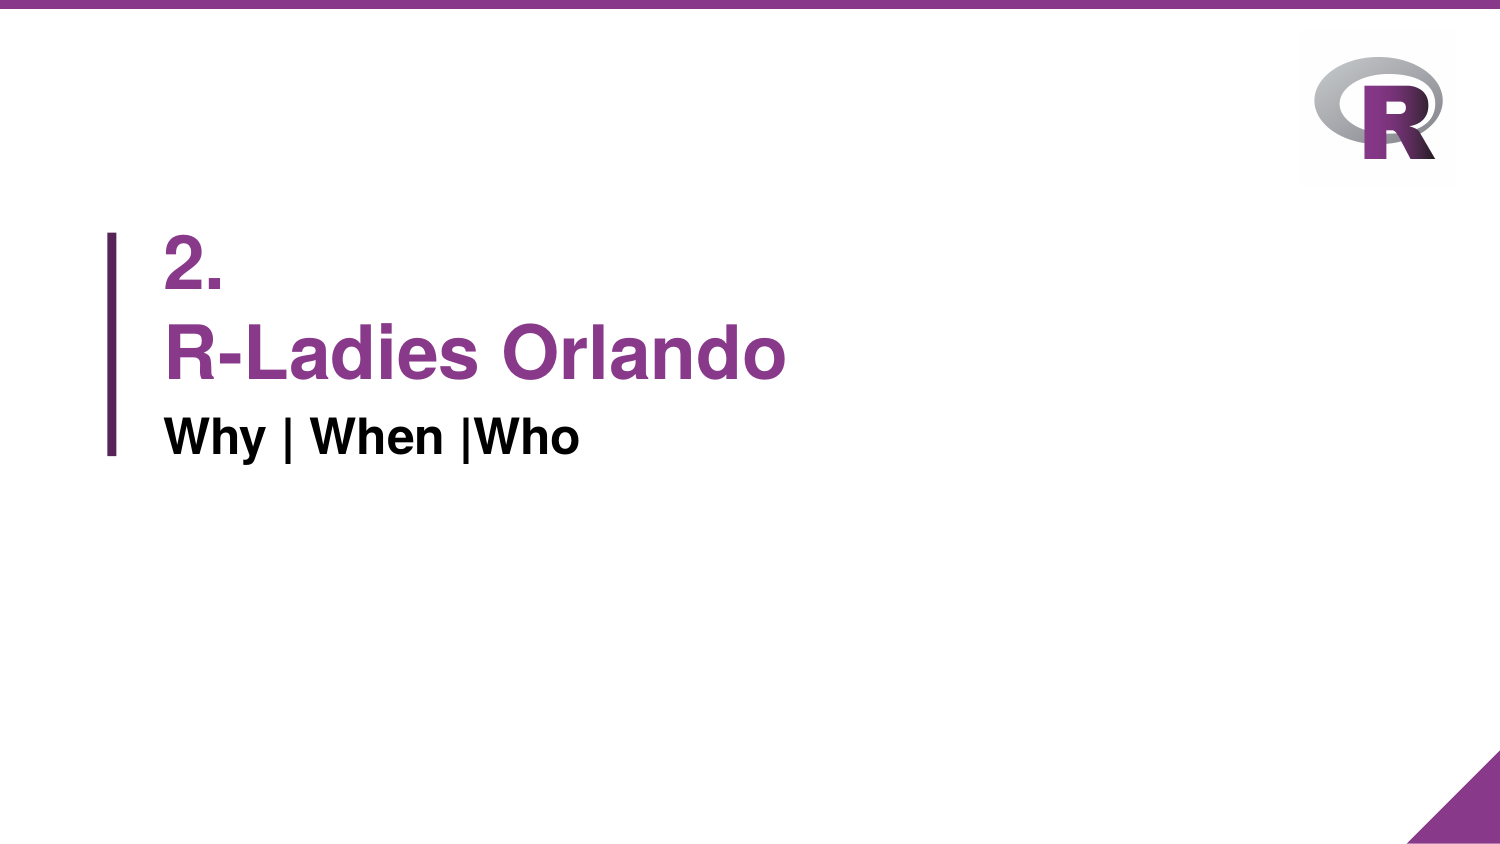

# 2. R-Ladies Orlando
Why | When |Who